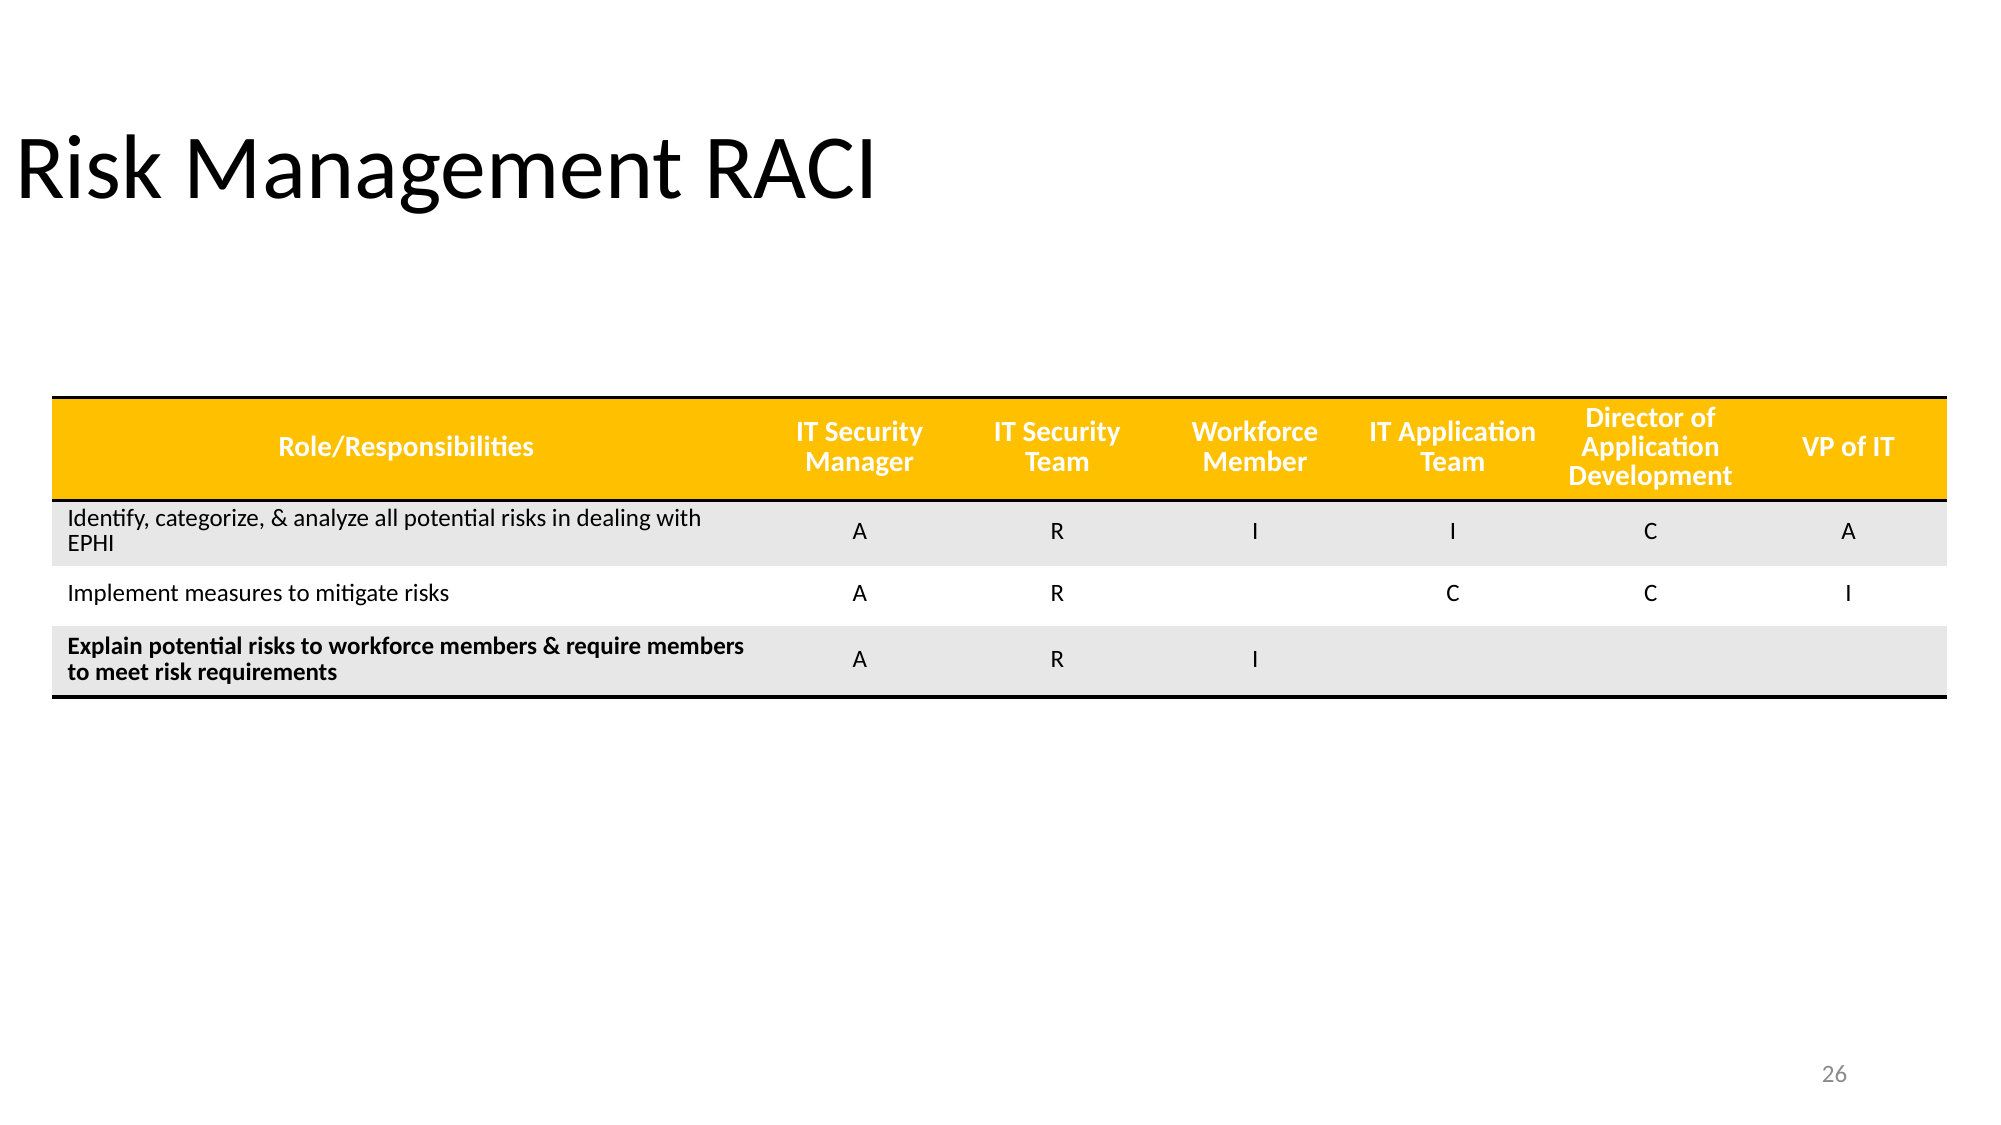

Risk Management RACI
| Role/Responsibilities | IT Security Manager | IT Security Team | Workforce Member | IT Application Team | Director of Application Development | VP of IT |
| --- | --- | --- | --- | --- | --- | --- |
| Identify, categorize, & analyze all potential risks in dealing with EPHI | A | R | I | I | C | A |
| Implement measures to mitigate risks | A | R |  | C | C | I |
| Explain potential risks to workforce members & require members to meet risk requirements | A | R | I |  |  |  |
26